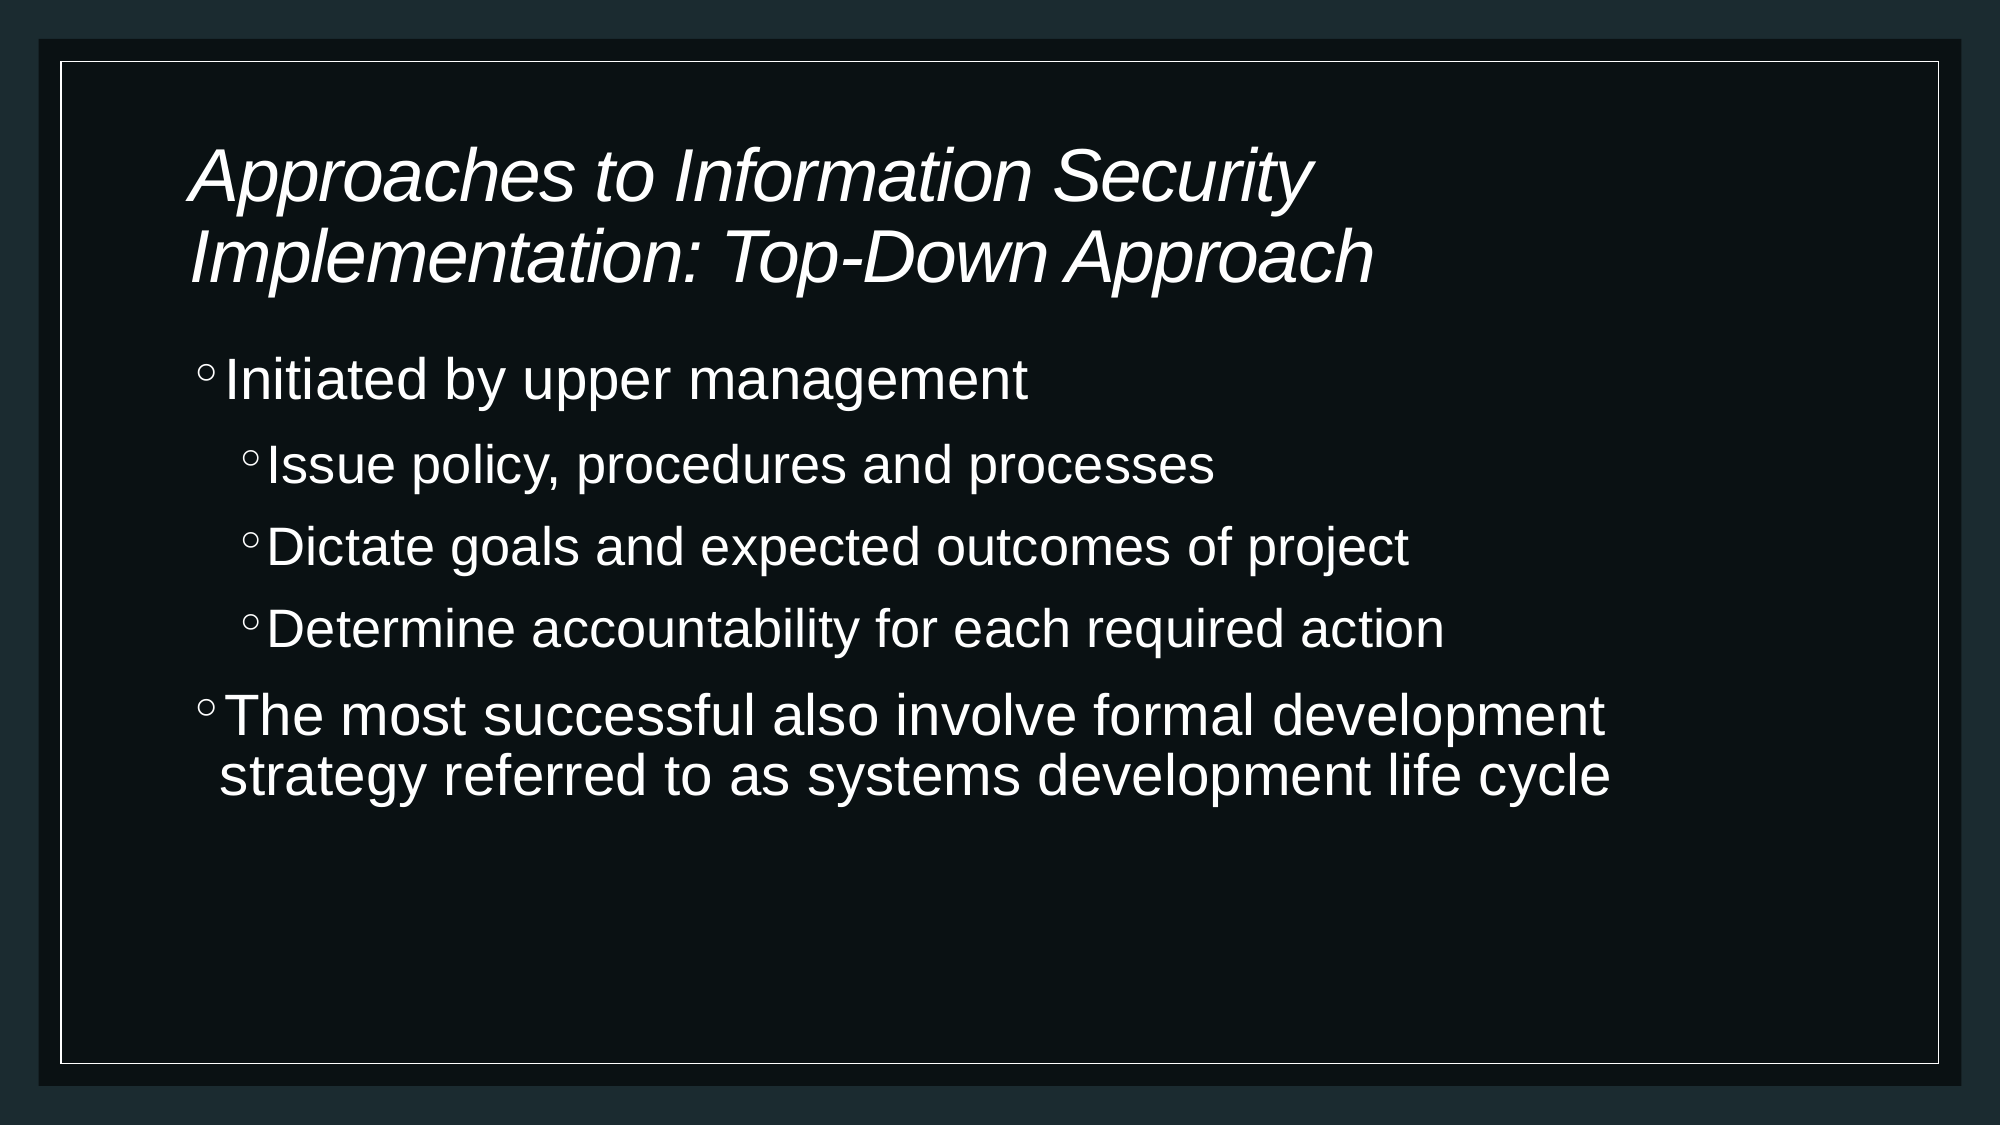

# Approaches to Information Security Implementation: Top-Down Approach
Initiated by upper management
Issue policy, procedures and processes
Dictate goals and expected outcomes of project
Determine accountability for each required action
The most successful also involve formal development strategy referred to as systems development life cycle